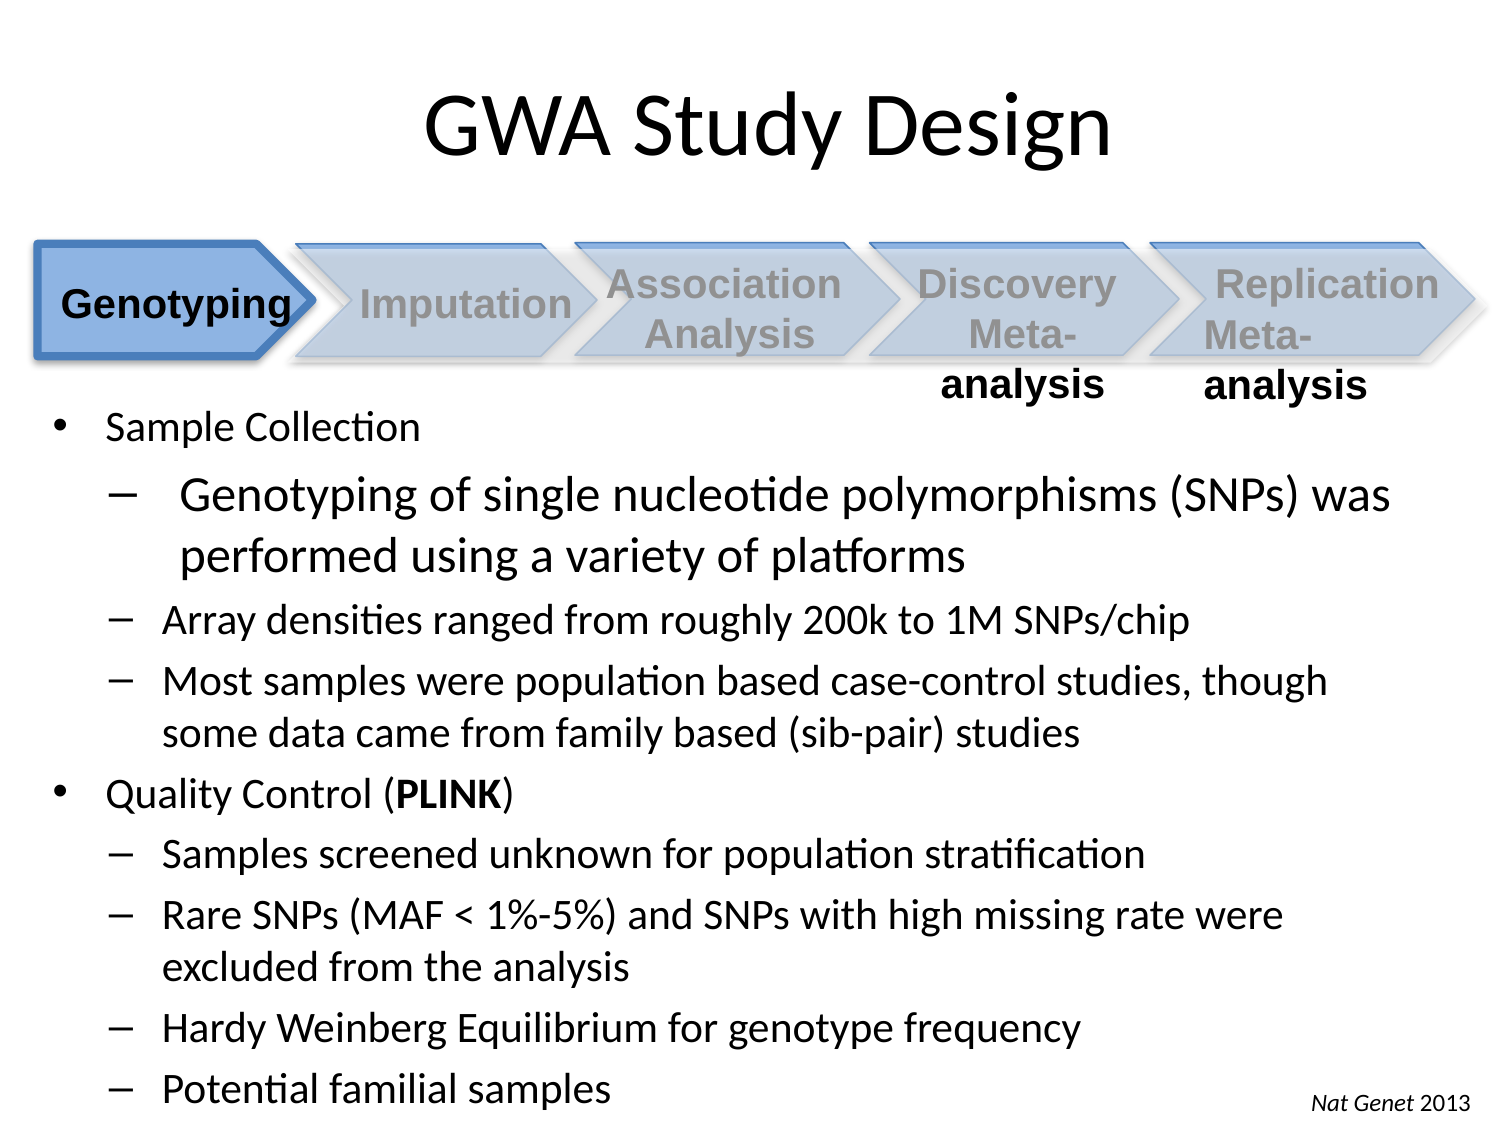

# GWA Study Design

Association
Analysis
Discovery
Meta-analysis
 Replication
Meta-analysis
Genotyping
 Imputation
Sample Collection
Genotyping of single nucleotide polymorphisms (SNPs) was performed using a variety of platforms
Array densities ranged from roughly 200k to 1M SNPs/chip
Most samples were population based case-control studies, though some data came from family based (sib-pair) studies
Quality Control (PLINK)
Samples screened unknown for population stratification
Rare SNPs (MAF < 1%-5%) and SNPs with high missing rate were excluded from the analysis
Hardy Weinberg Equilibrium for genotype frequency
Potential familial samples
Nat Genet 2013